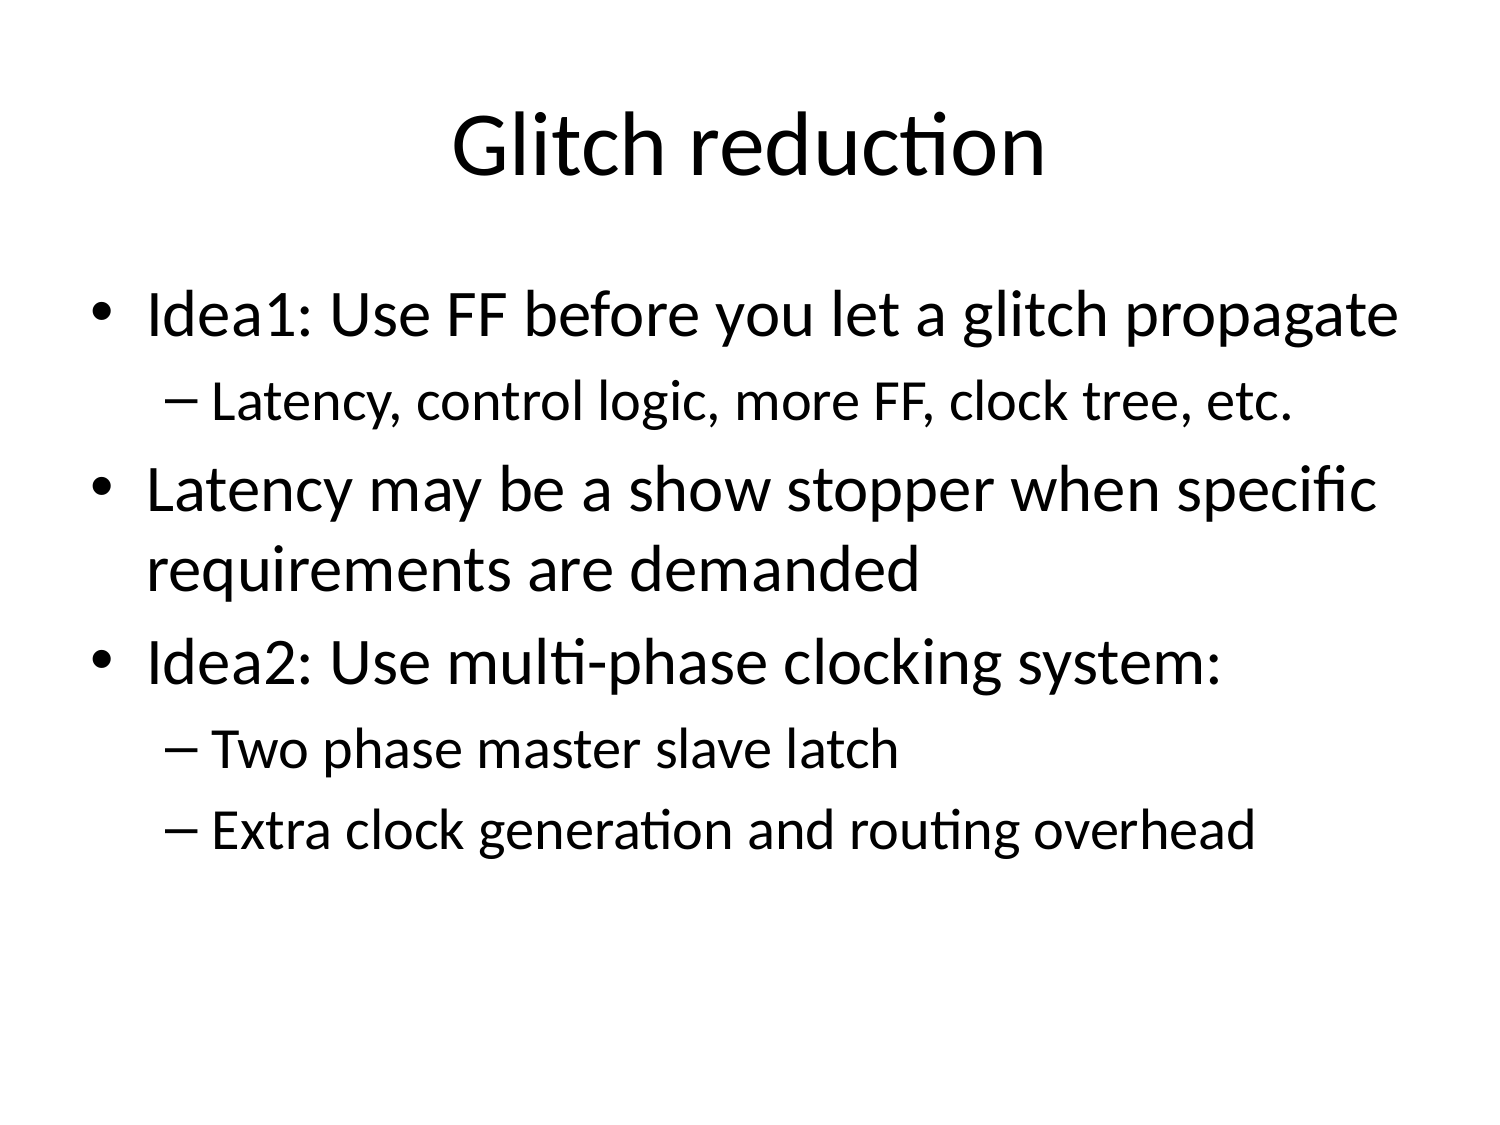

# Glitch reduction
Idea1: Use FF before you let a glitch propagate
Latency, control logic, more FF, clock tree, etc.
Latency may be a show stopper when specific requirements are demanded
Idea2: Use multi-phase clocking system:
Two phase master slave latch
Extra clock generation and routing overhead